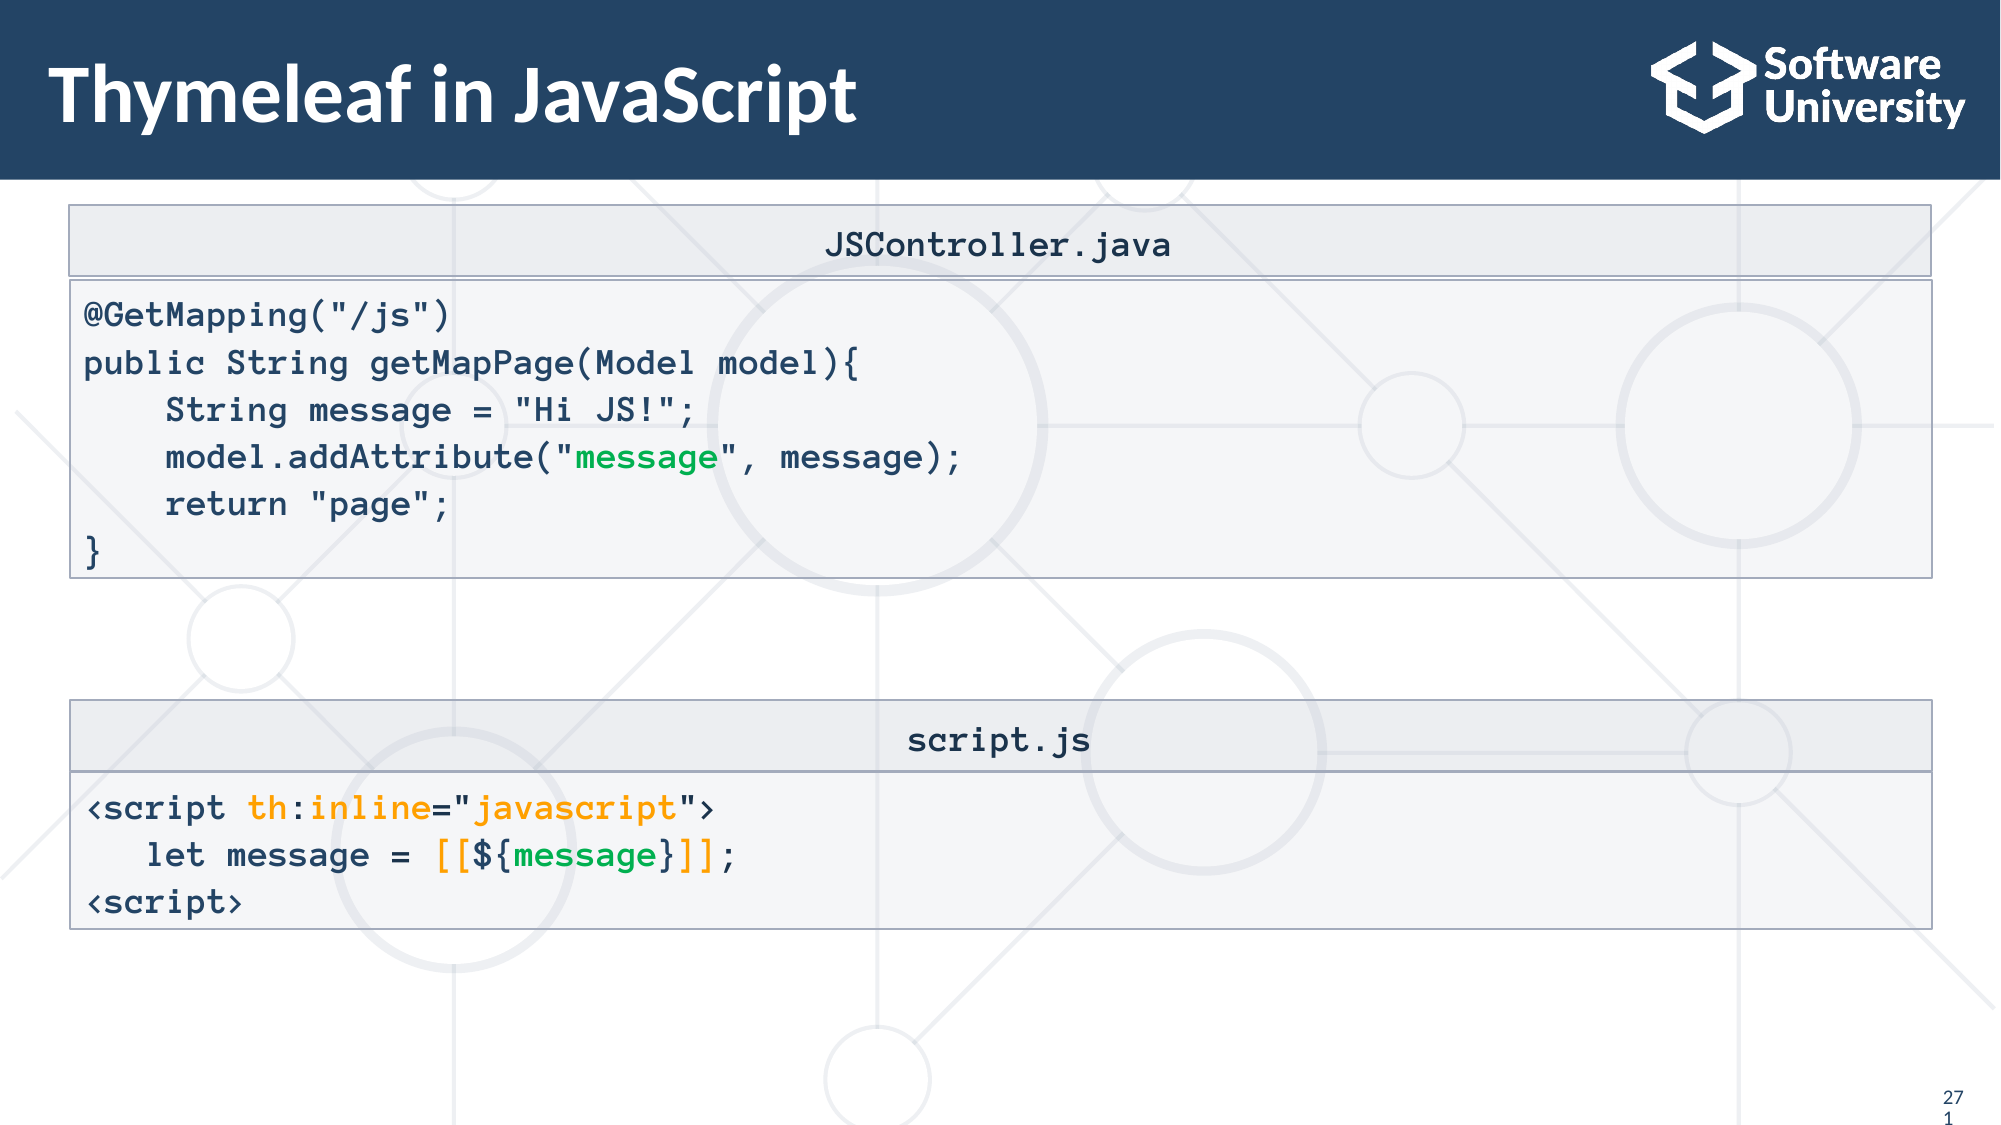

# Thymeleaf in JavaScript
JSController.java
@GetMapping("/js")
public String getMapPage(Model model){
    String message = "Hi JS!";
    model.addAttribute("message", message);
    return "page";
}
script.js
<script th:inline="javascript">
   let message = [[${message}]];
<script>
271